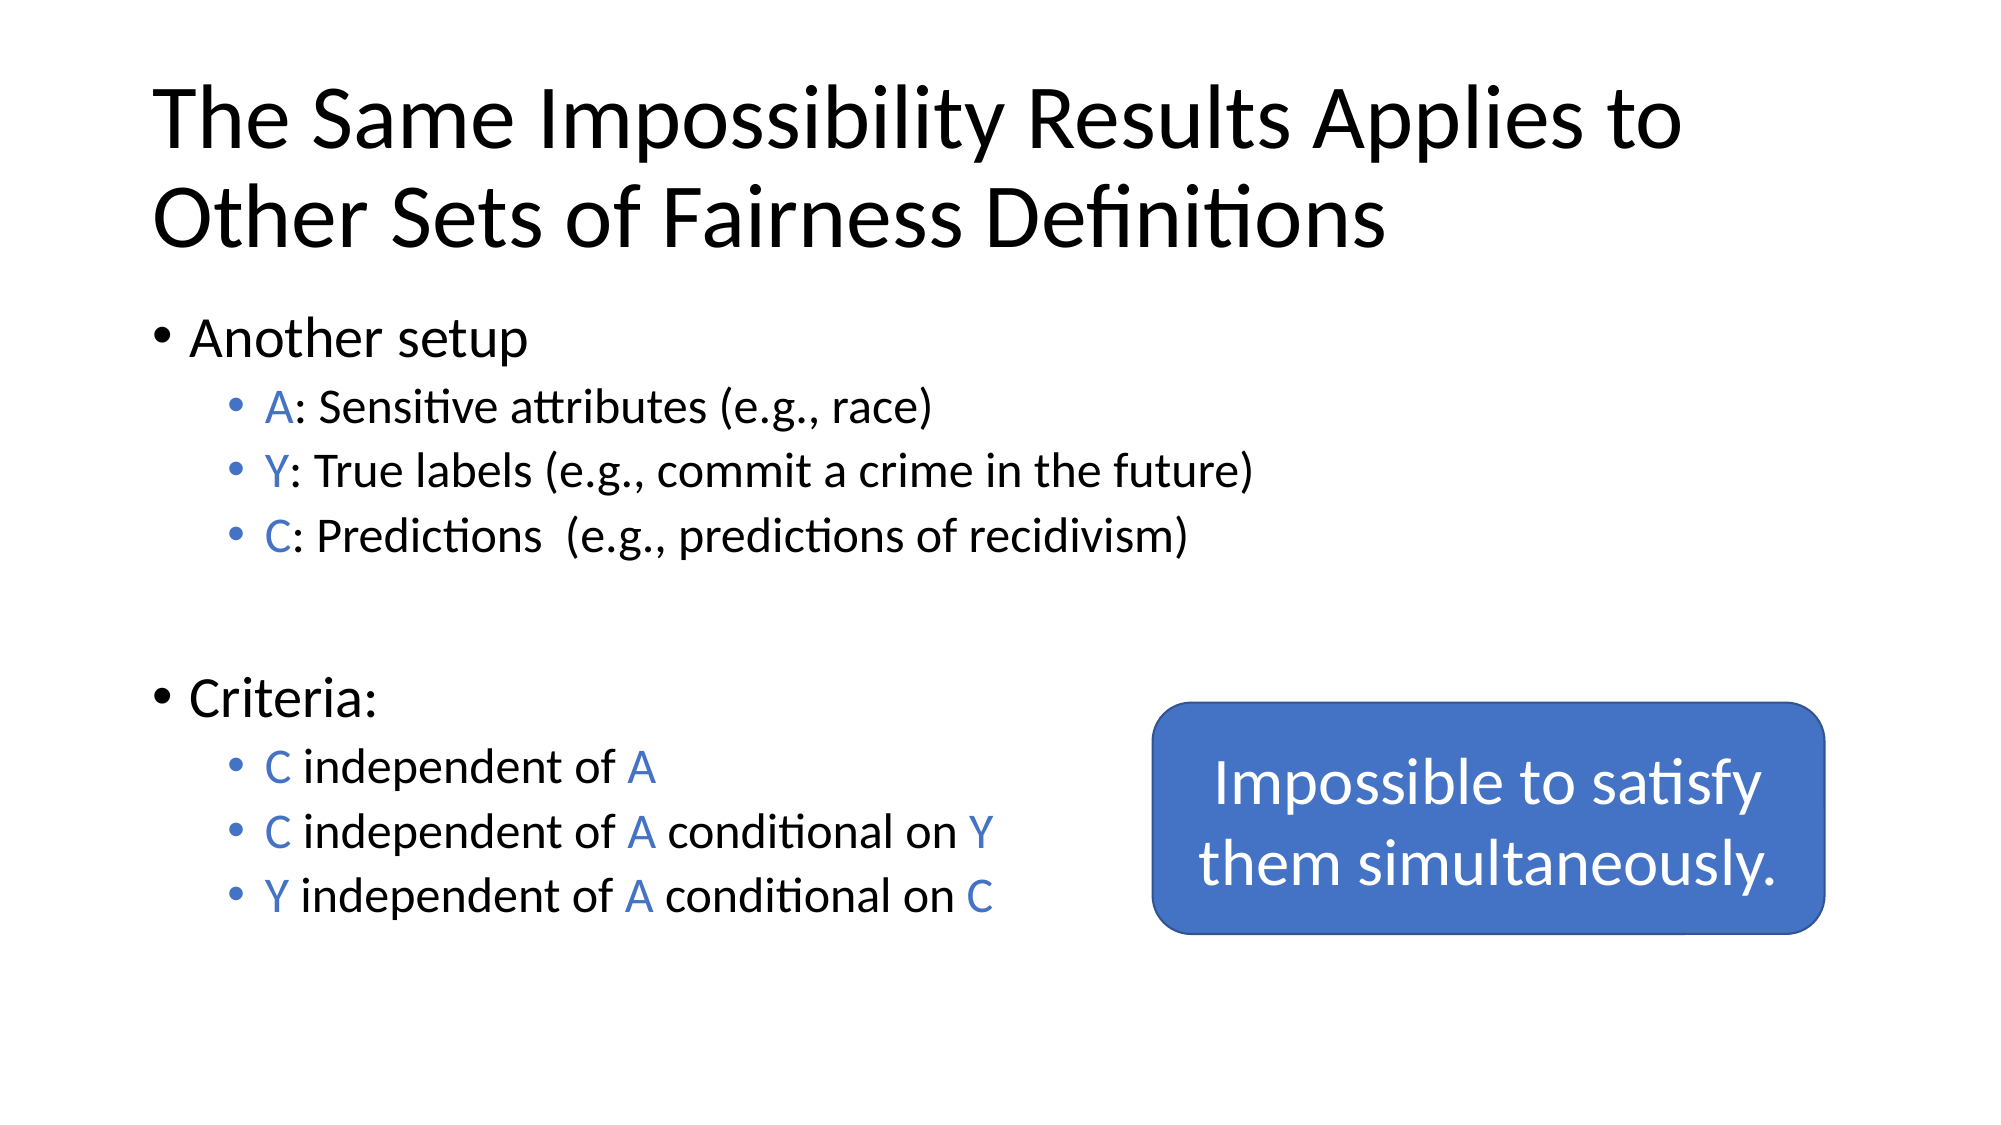

# The Same Impossibility Results Applies to Other Sets of Fairness Definitions
Another setup
A: Sensitive attributes (e.g., race)
Y: True labels (e.g., commit a crime in the future)
C: Predictions  (e.g., predictions of recidivism)

Criteria:
C independent of A
C independent of A conditional on Y
Y independent of A conditional on C
Impossible to satisfy them simultaneously.